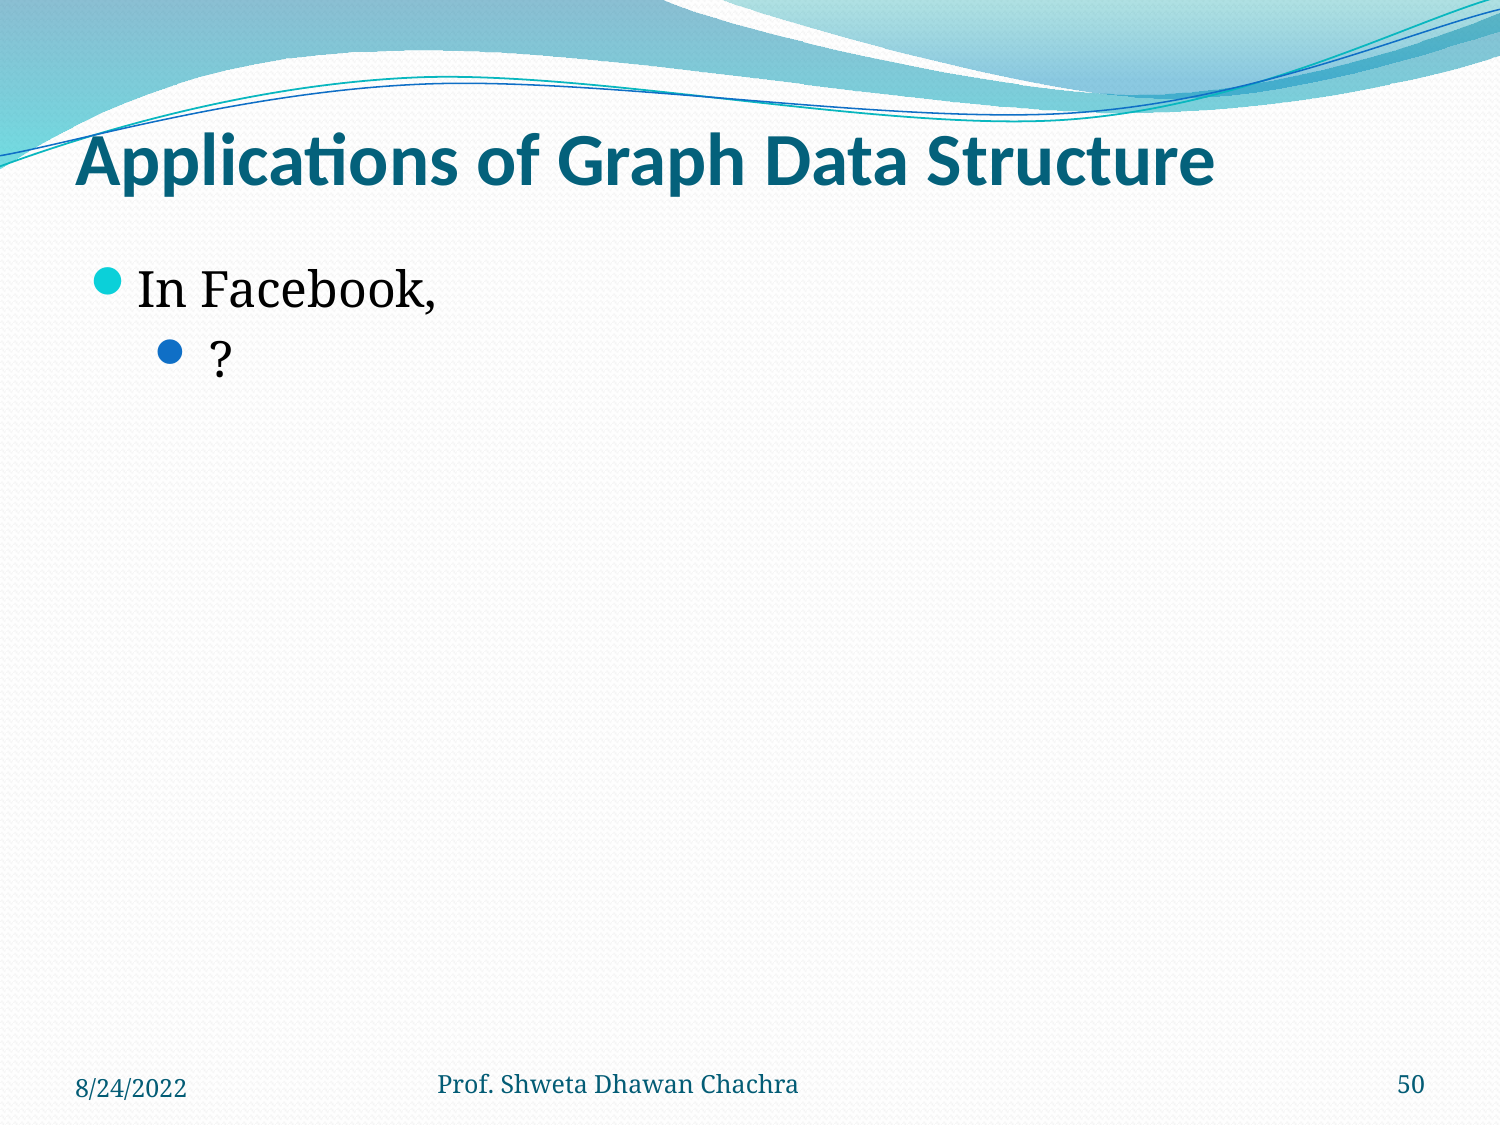

# Applications of Graph Data Structure
In Facebook,
 ?

8/24/2022
Prof. Shweta Dhawan Chachra
50